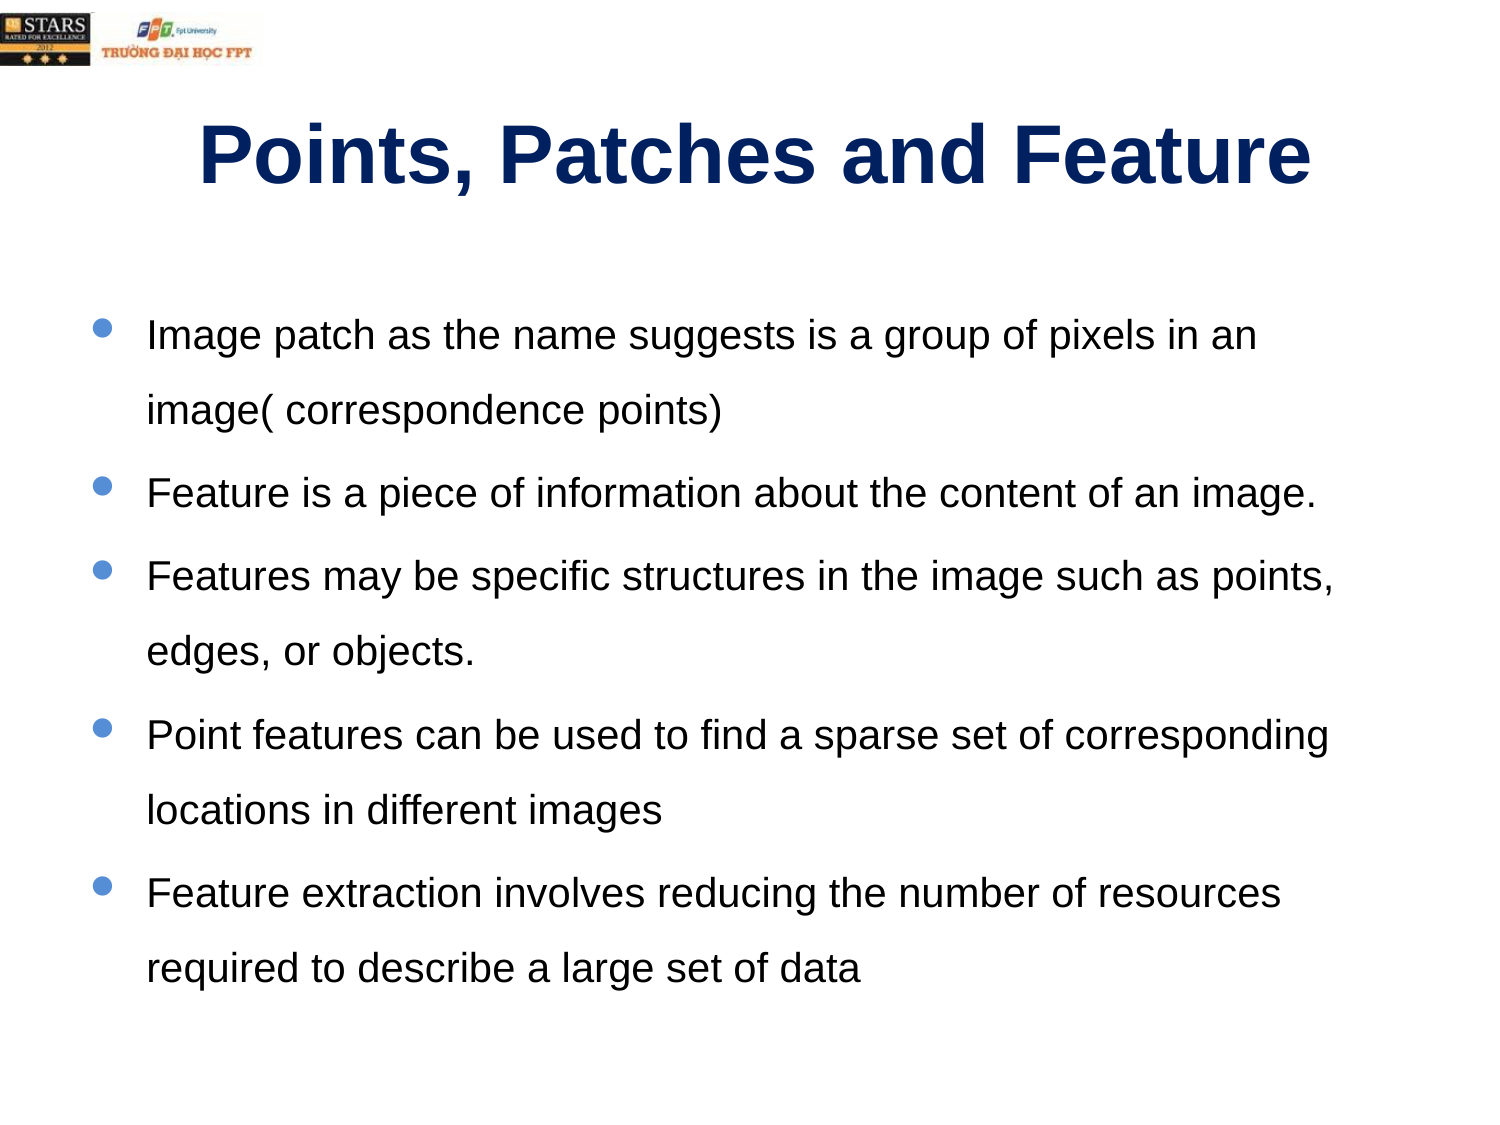

# Points, Patches and Feature
Image patch as the name suggests is a group of pixels in an image( correspondence points)
Feature is a piece of information about the content of an image.
Features may be specific structures in the image such as points, edges, or objects.
Point features can be used to find a sparse set of corresponding locations in different images
Feature extraction involves reducing the number of resources required to describe a large set of data